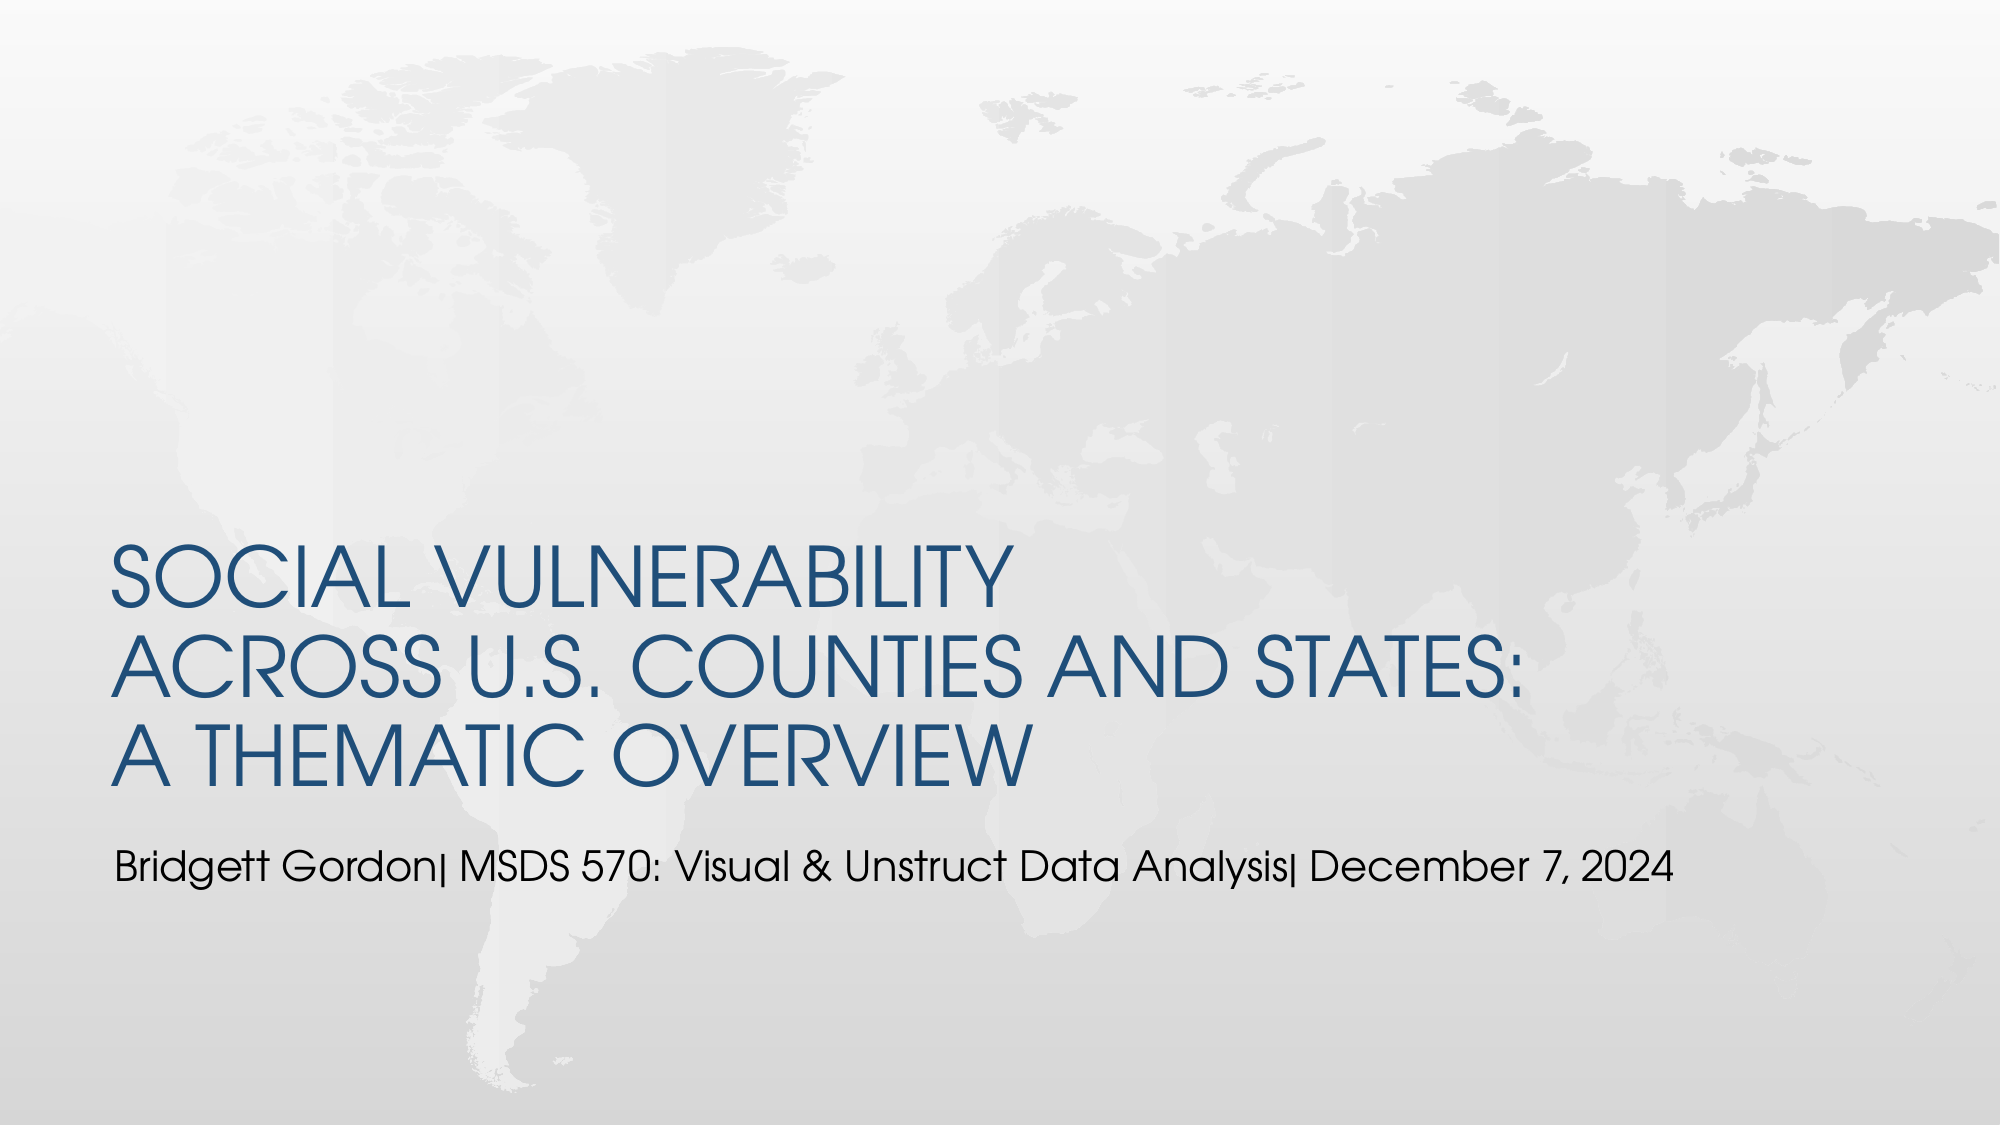

# Social Vulnerability Across U.S. Counties and States: A Thematic Overview
Bridgett Gordon| MSDS 570: Visual & Unstruct Data Analysis| December 7, 2024